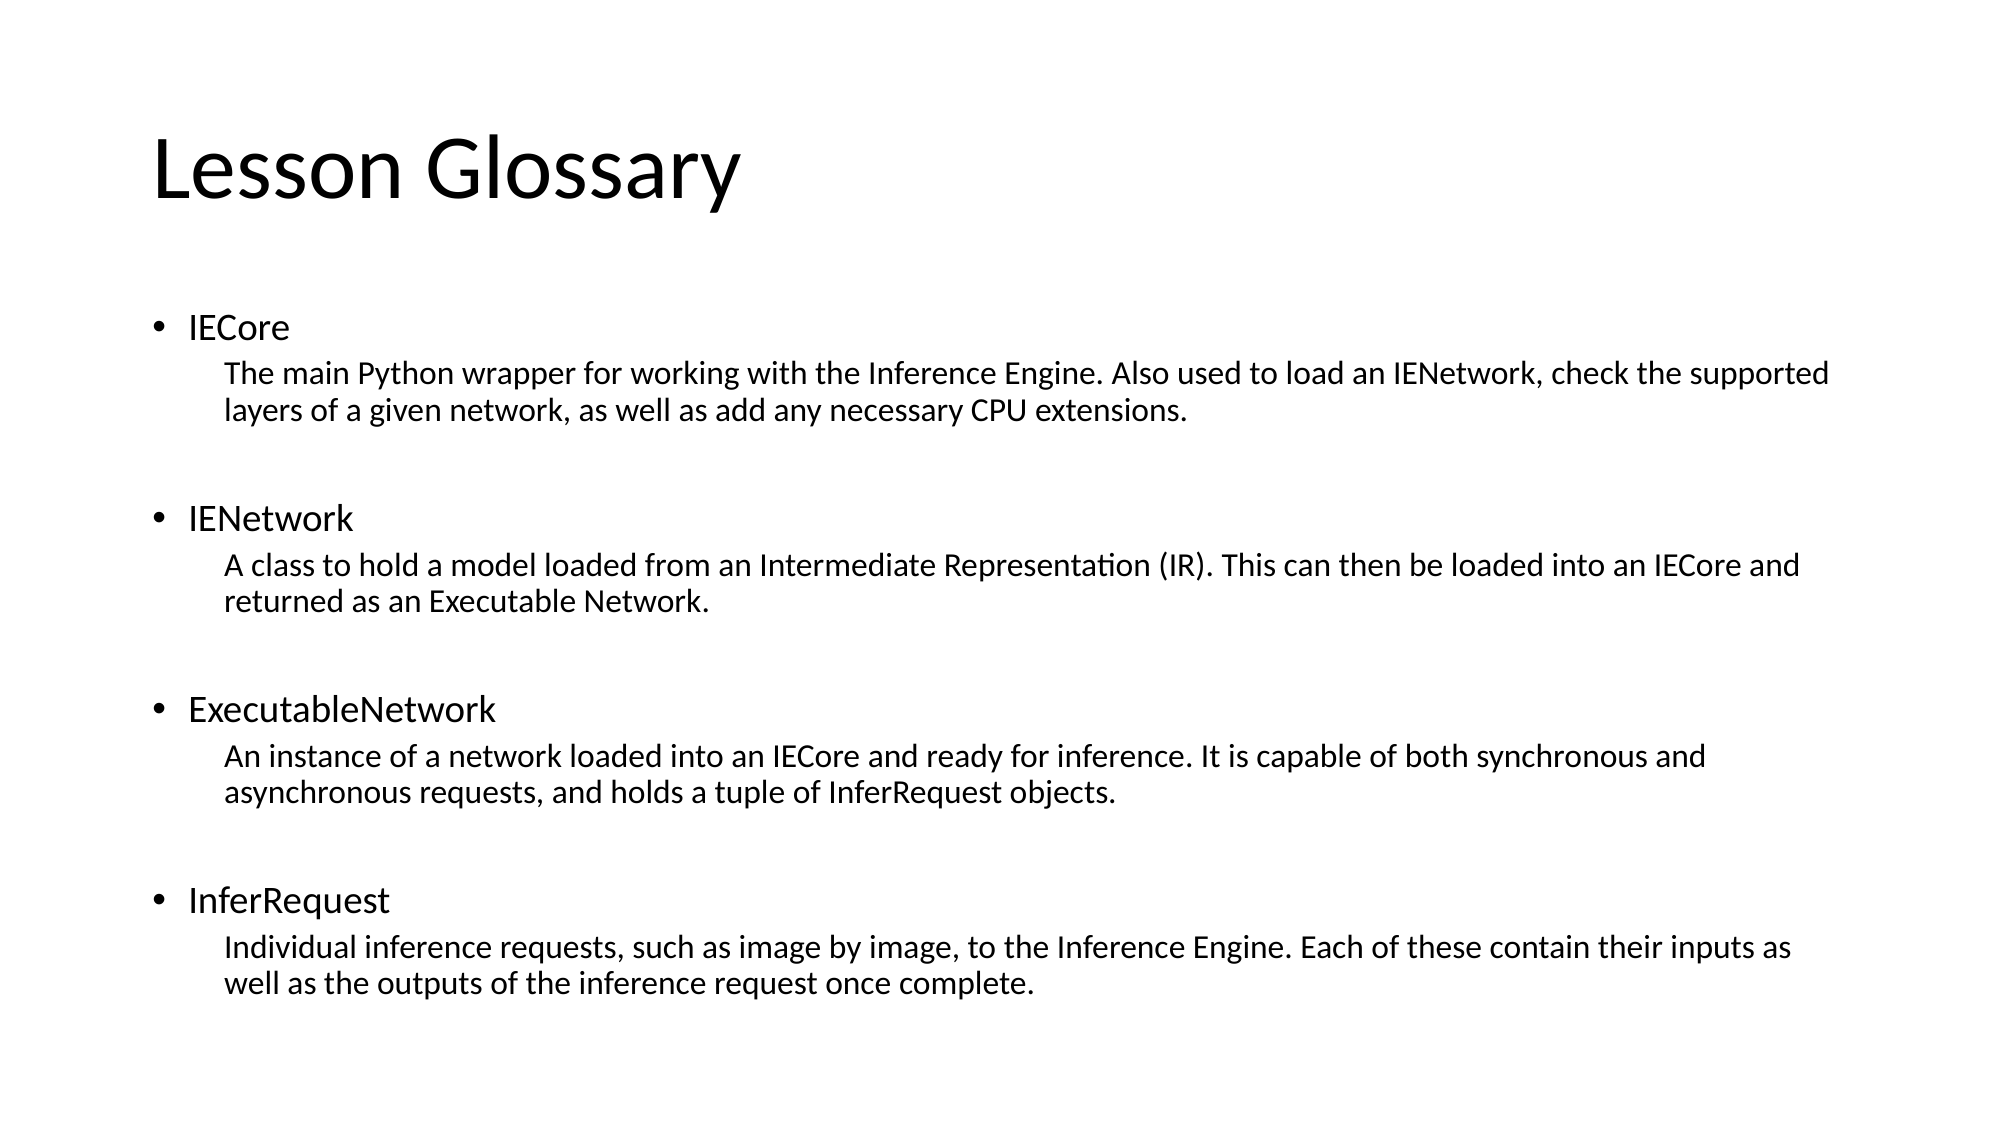

# Lesson Glossary
IECore
The main Python wrapper for working with the Inference Engine. Also used to load an IENetwork, check the supported layers of a given network, as well as add any necessary CPU extensions.

IENetwork
A class to hold a model loaded from an Intermediate Representation (IR). This can then be loaded into an IECore and returned as an Executable Network.

ExecutableNetwork
An instance of a network loaded into an IECore and ready for inference. It is capable of both synchronous and asynchronous requests, and holds a tuple of InferRequest objects.

InferRequest
Individual inference requests, such as image by image, to the Inference Engine. Each of these contain their inputs as well as the outputs of the inference request once complete.